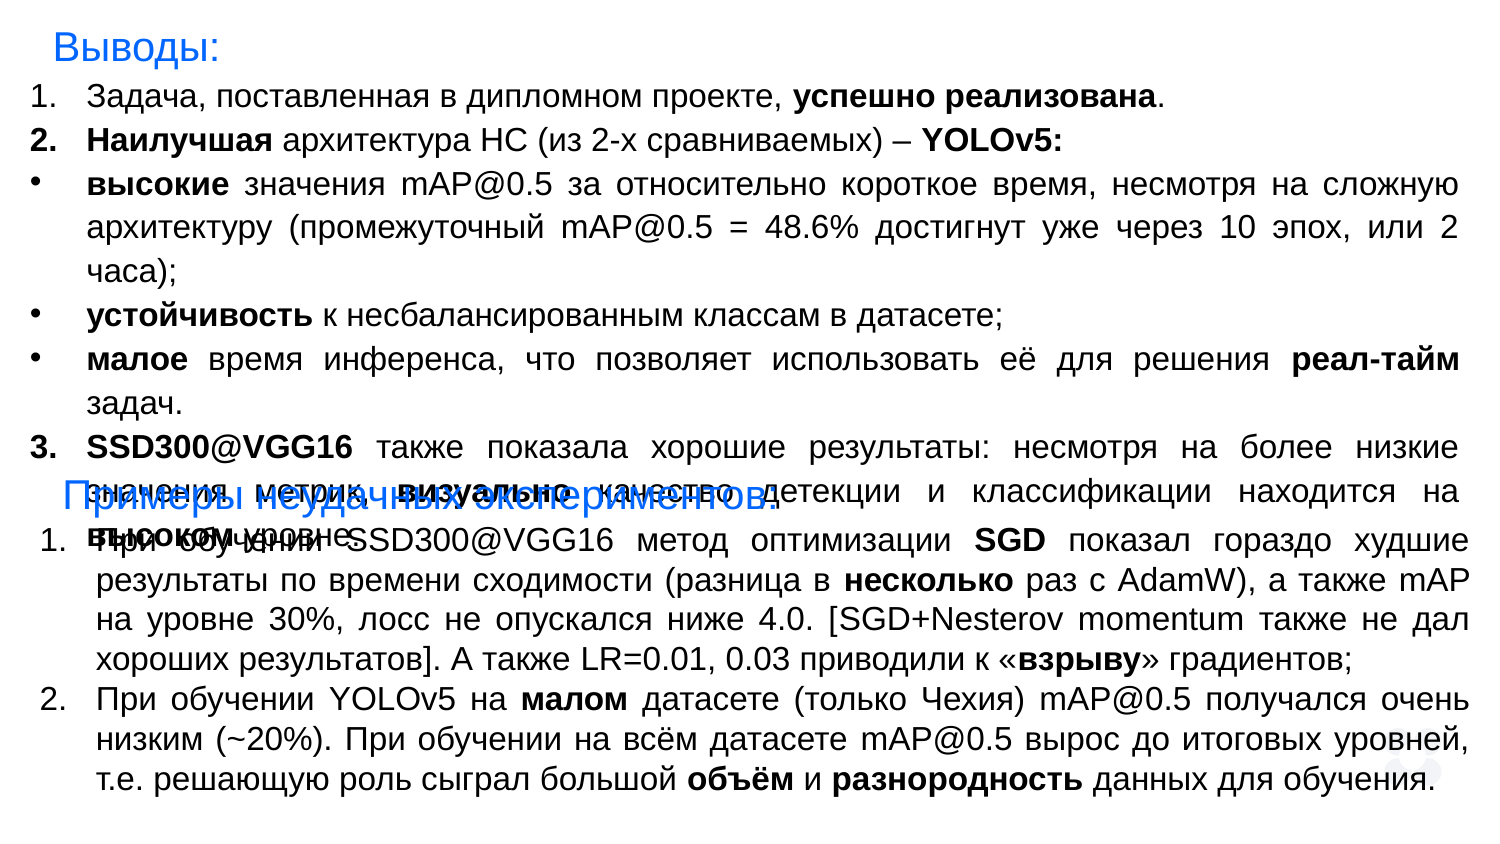

Выводы:
Задача, поставленная в дипломном проекте, успешно реализована.
Наилучшая архитектура НС (из 2-х сравниваемых) – YOLOv5:
высокие значения mAP@0.5 за относительно короткое время, несмотря на сложную архитектуру (промежуточный mAP@0.5 = 48.6% достигнут уже через 10 эпох, или 2 часа);
устойчивость к несбалансированным классам в датасете;
малое время инференса, что позволяет использовать её для решения реал-тайм задач.
SSD300@VGG16 также показала хорошие результаты: несмотря на более низкие значения метрик, визуально качество детекции и классификации находится на высоком уровне.
Примеры неудачных экспериментов:
При обучении SSD300@VGG16 метод оптимизации SGD показал гораздо худшие результаты по времени сходимости (разница в несколько раз с AdamW), а также mAP на уровне 30%, лосс не опускался ниже 4.0. [SGD+Nesterov momentum также не дал хороших результатов]. А также LR=0.01, 0.03 приводили к «взрыву» градиентов;
При обучении YOLOv5 на малом датасете (только Чехия) mAP@0.5 получался очень низким (~20%). При обучении на всём датасете mAP@0.5 вырос до итоговых уровней, т.е. решающую роль сыграл большой объём и разнородность данных для обучения.